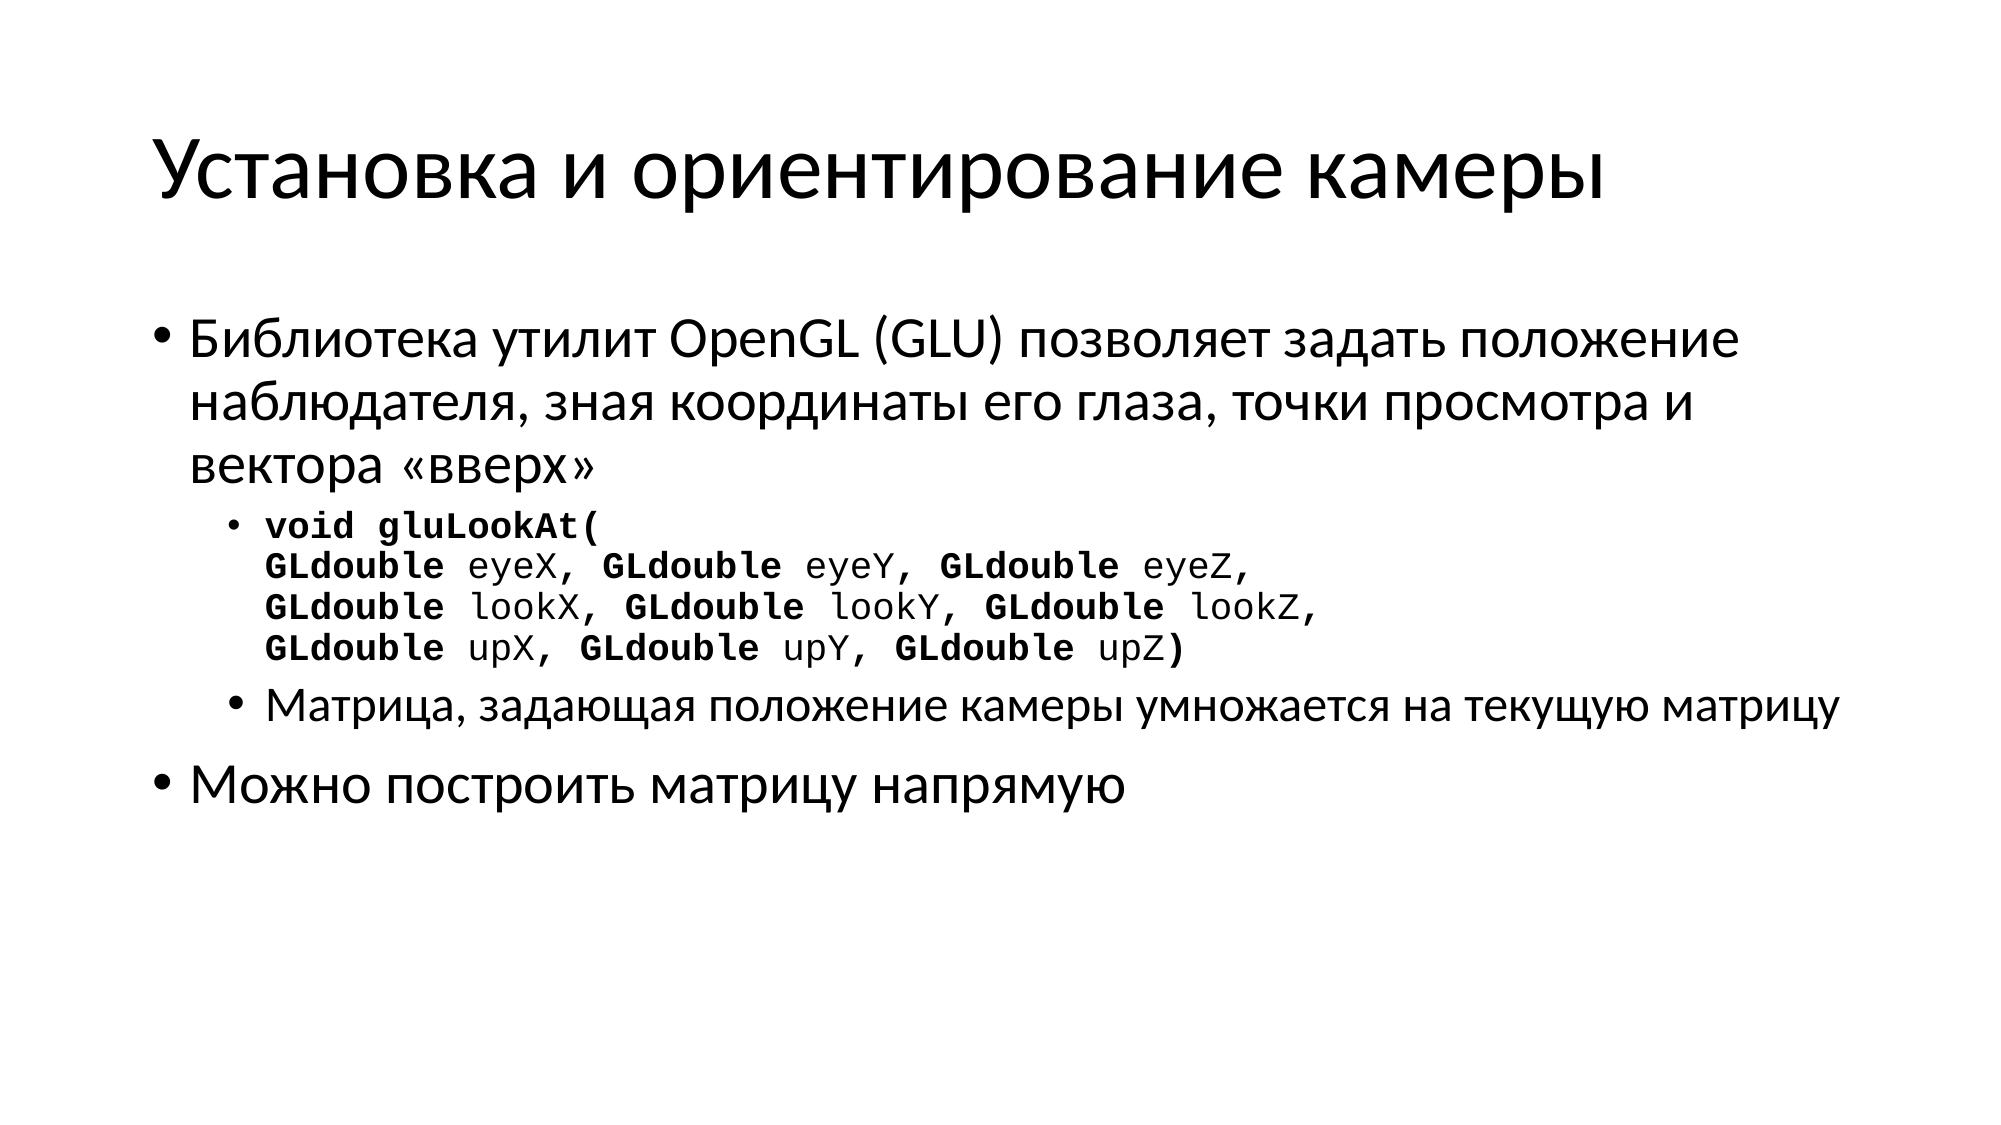

# Установка и ориентирование камеры
Библиотека утилит OpenGL (GLU) позволяет задать положение наблюдателя, зная координаты его глаза, точки просмотра и вектора «вверх»
void gluLookAt(
GLdouble eyeX, GLdouble eyeY, GLdouble eyeZ,
GLdouble lookX, GLdouble lookY, GLdouble lookZ,
GLdouble upX, GLdouble upY, GLdouble upZ)
Матрица, задающая положение камеры умножается на текущую матрицу
Можно построить матрицу напрямую